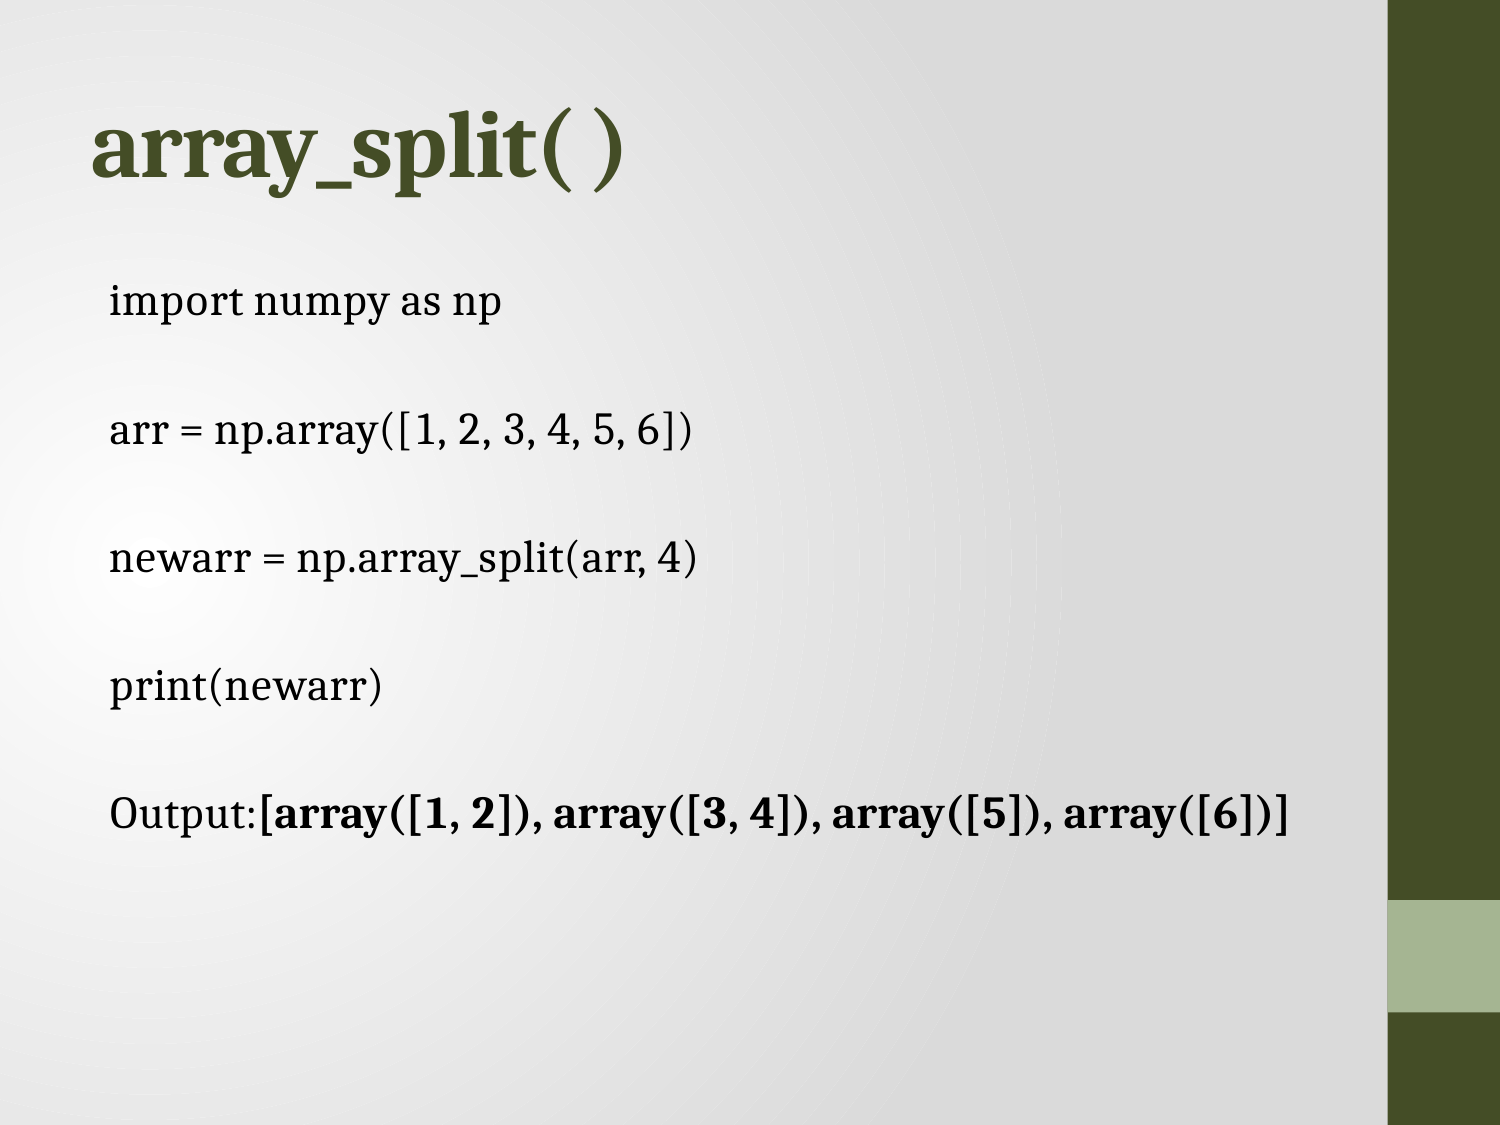

# array_split( )
import numpy as np

arr = np.array([1, 2, 3, 4, 5, 6])

newarr = np.array_split(arr, 4)

print(newarr)

Output:[array([1, 2]), array([3, 4]), array([5]), array([6])]